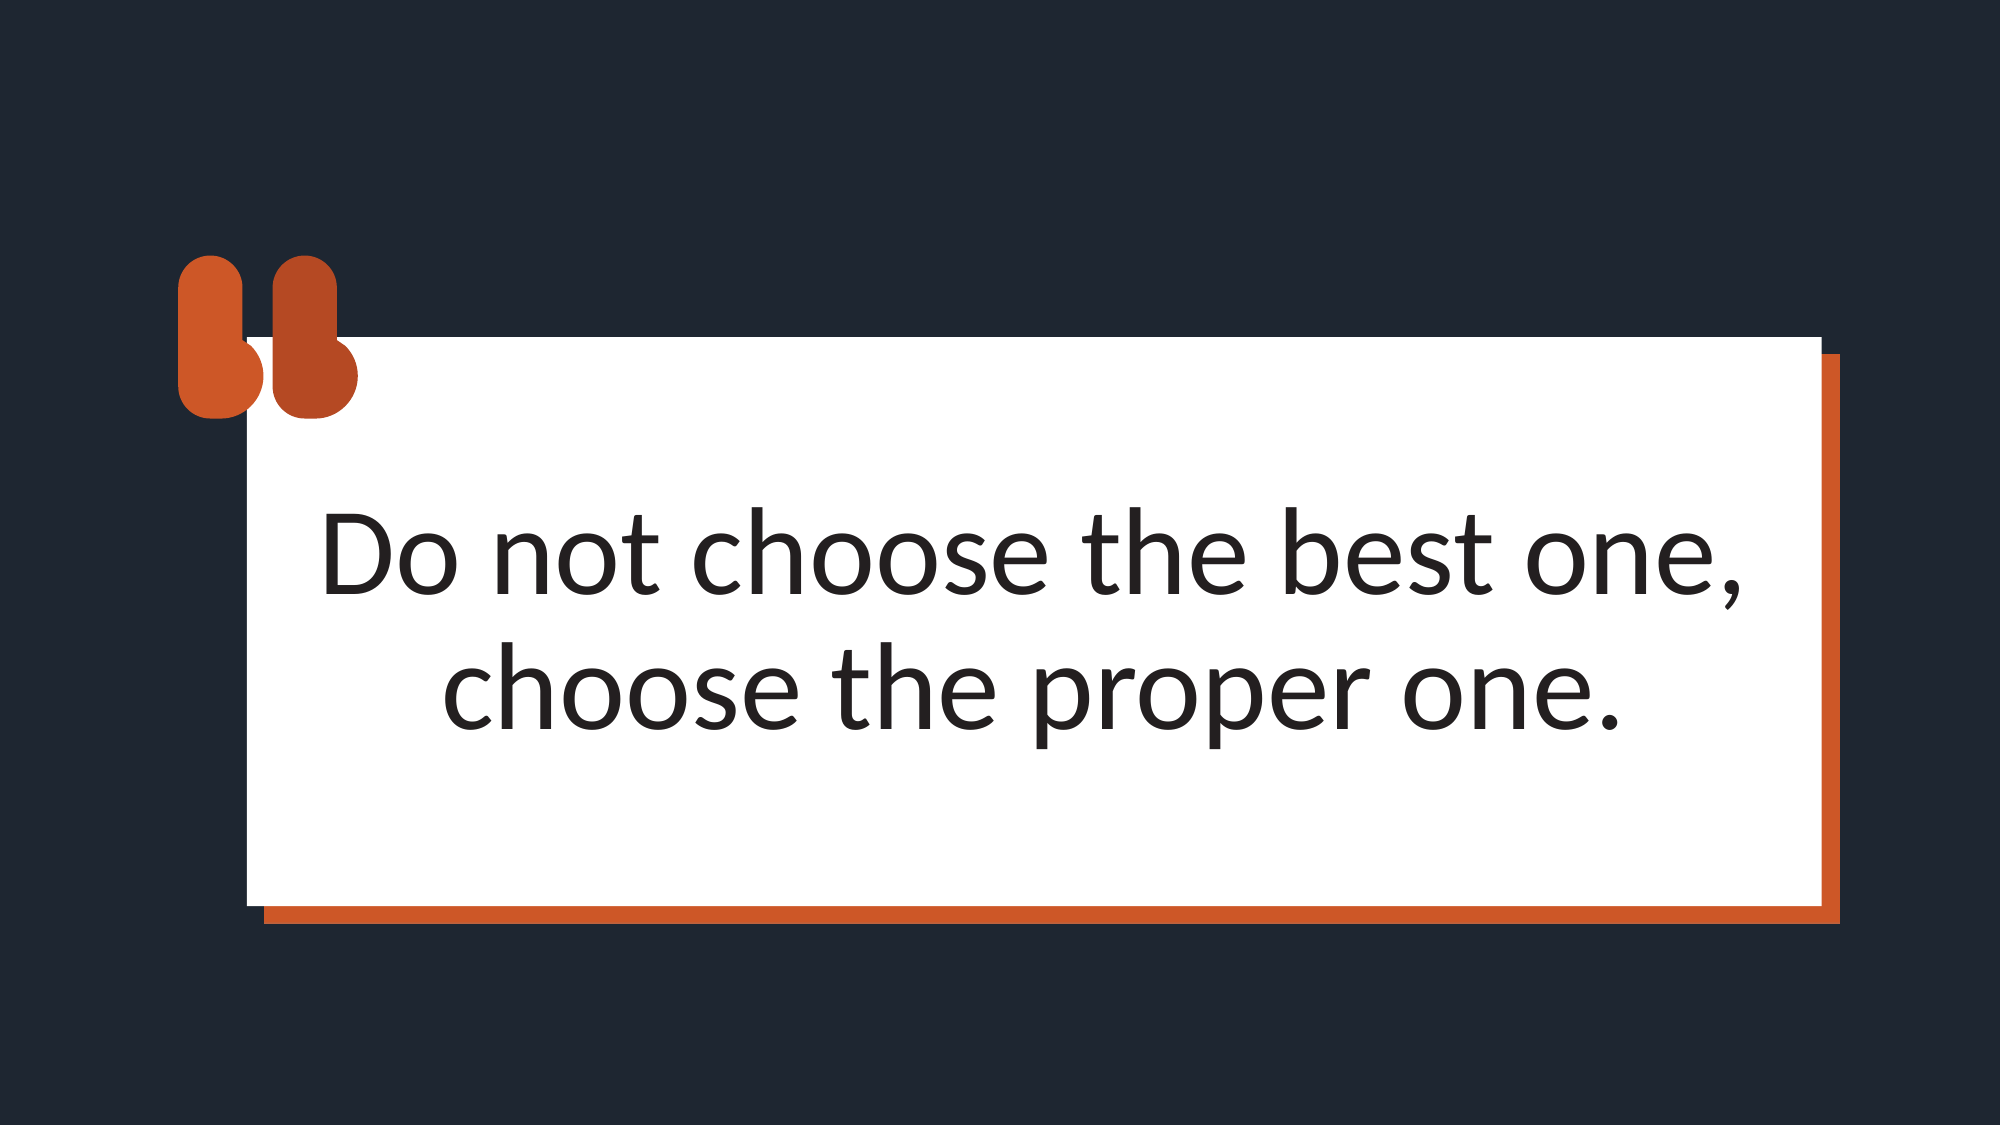

Do not choose the best one, choose the proper one.